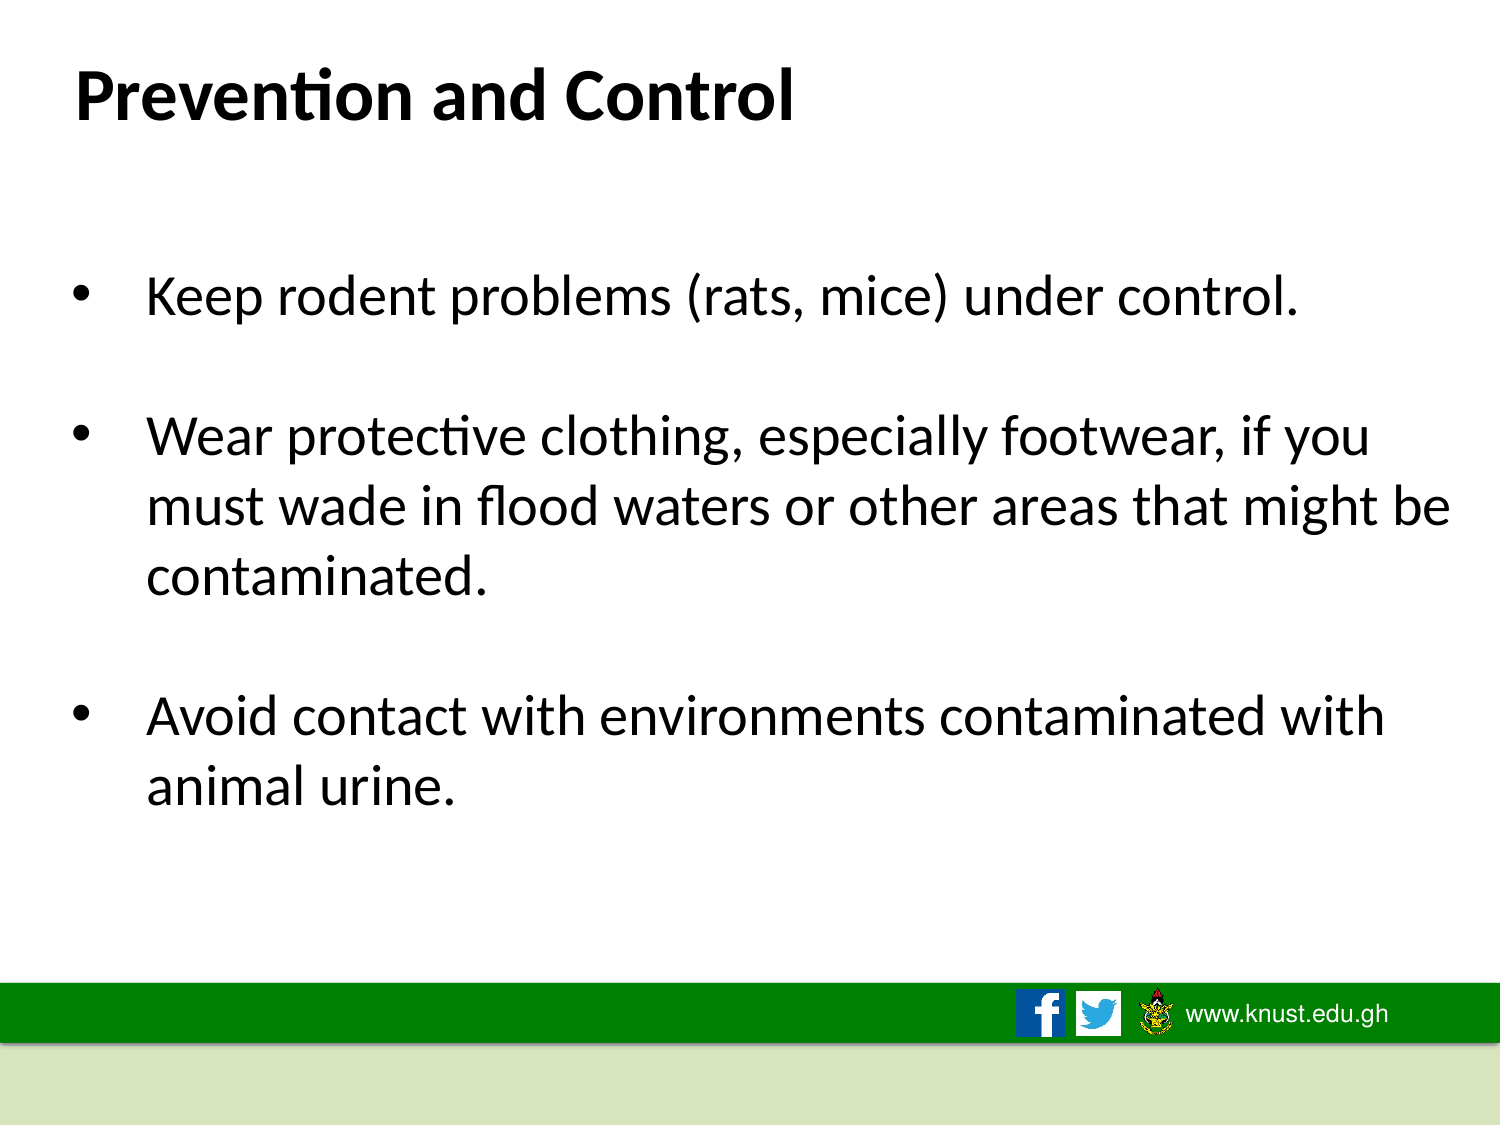

# Prevention and Control
Keep rodent problems (rats, mice) under control.

Wear protective clothing, especially footwear, if you must wade in flood waters or other areas that might be contaminated.

Avoid contact with environments contaminated with animal urine.
2019/2020